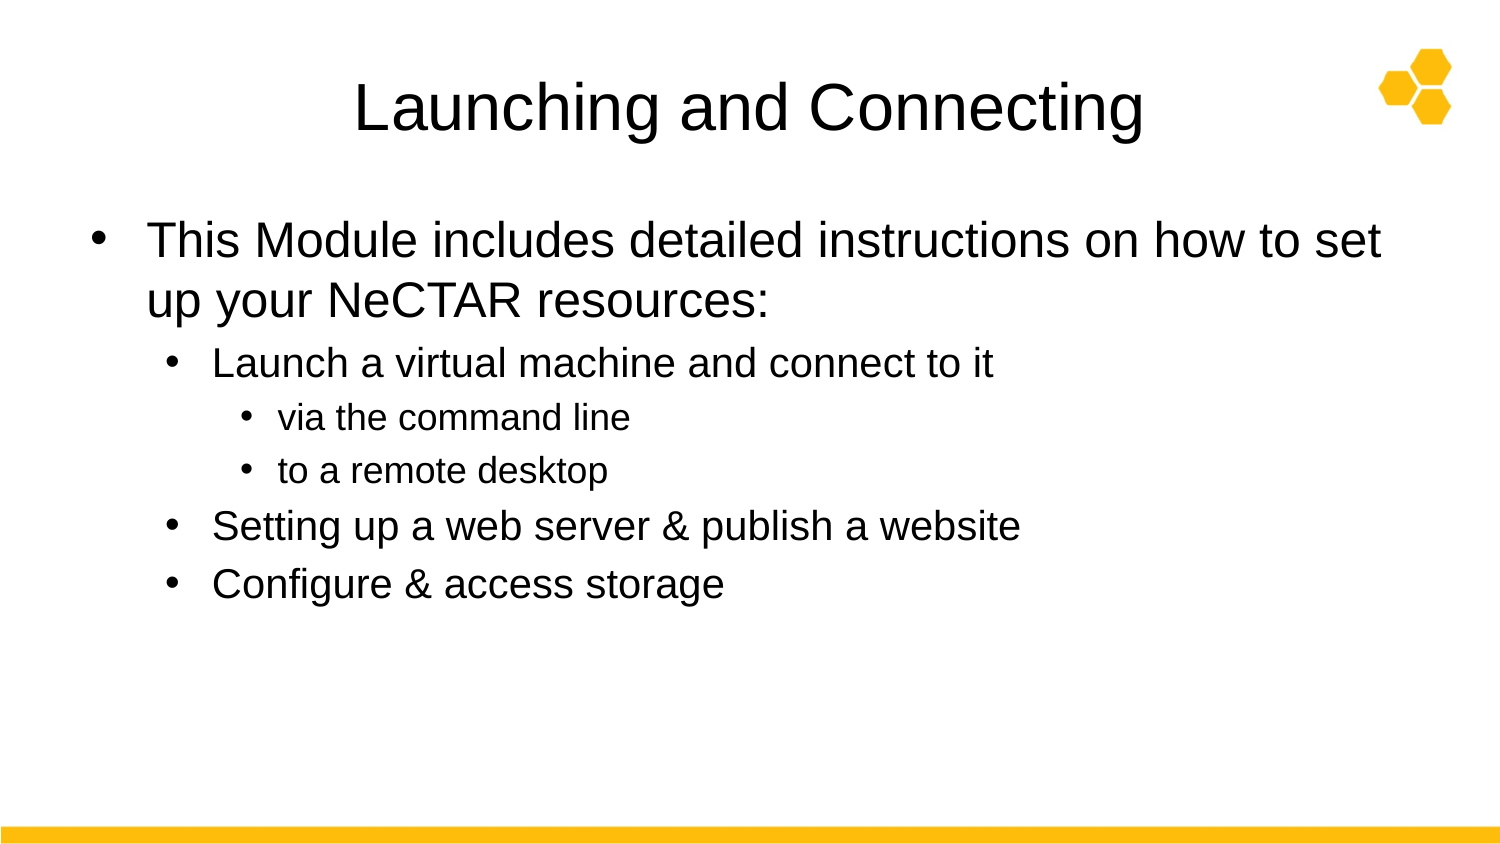

# Launching and Connecting
This Module includes detailed instructions on how to set up your NeCTAR resources:
Launch a virtual machine and connect to it
via the command line
to a remote desktop
Setting up a web server & publish a website
Configure & access storage